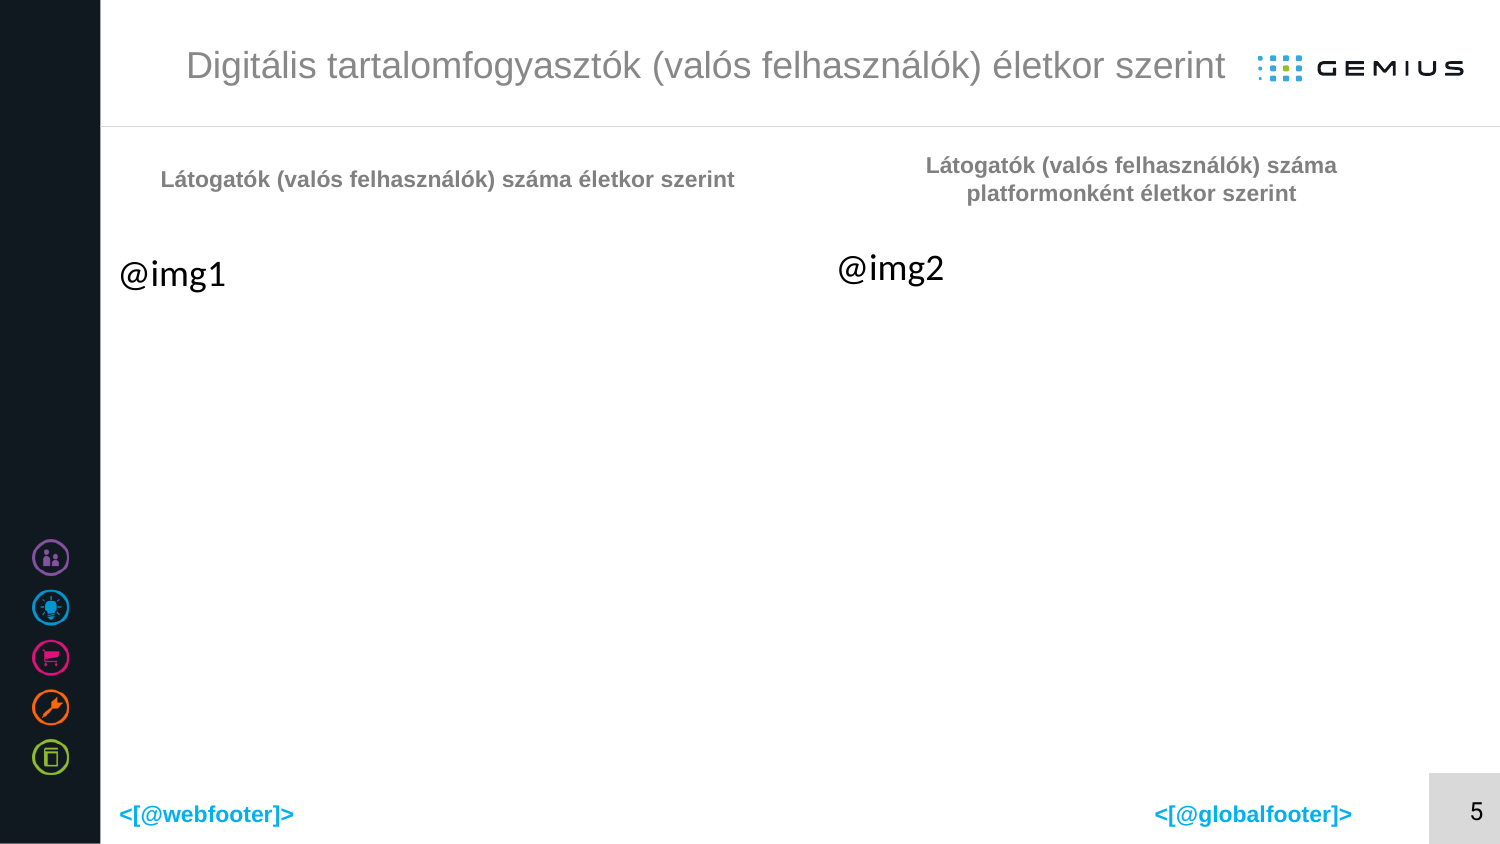

# Digitális tartalomfogyasztók (valós felhasználók) életkor szerint
Látogatók (valós felhasználók) száma platformonként életkor szerint
Látogatók (valós felhasználók) száma életkor szerint
@img2
@img1
<[@webfooter]>
<[@globalfooter]>